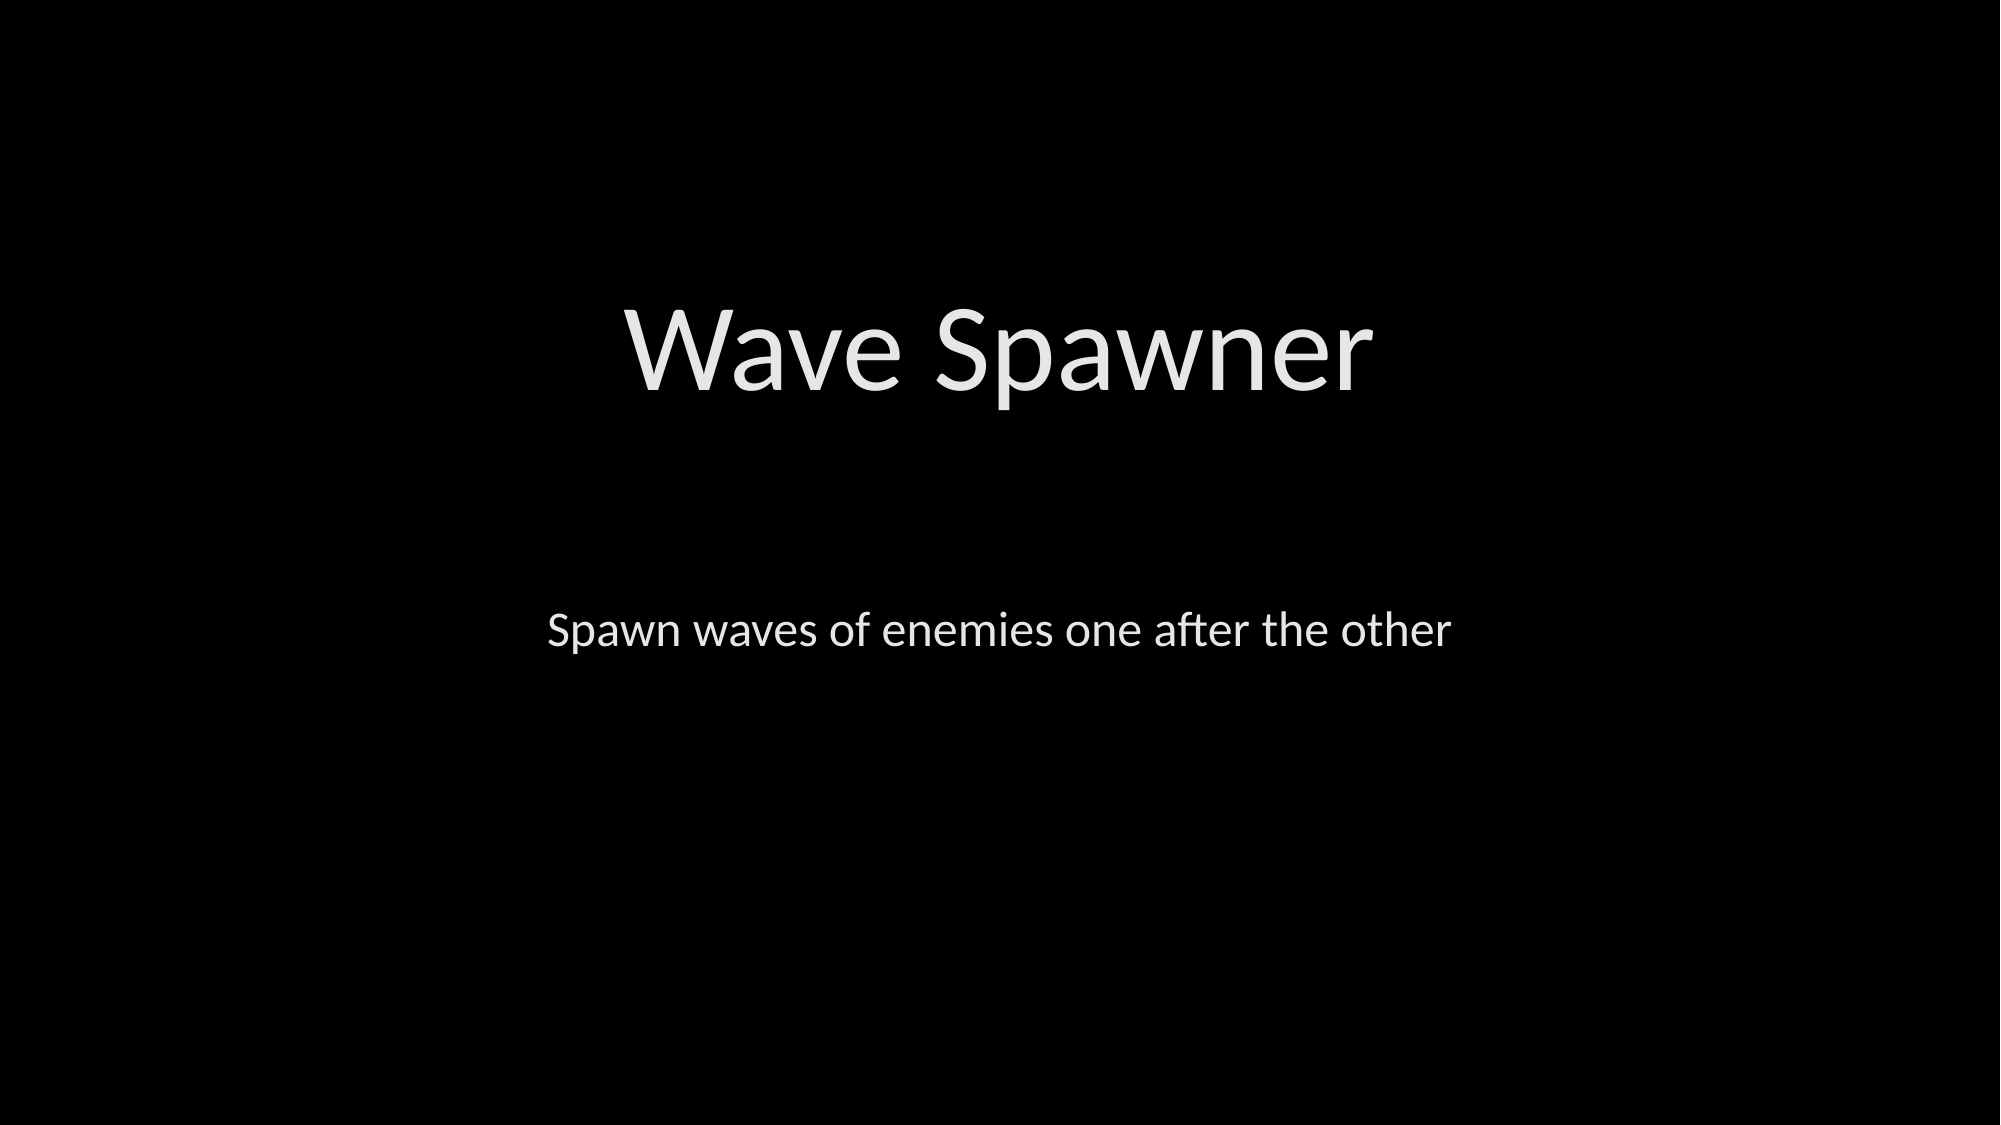

# Wave Spawner
Spawn waves of enemies one after the other